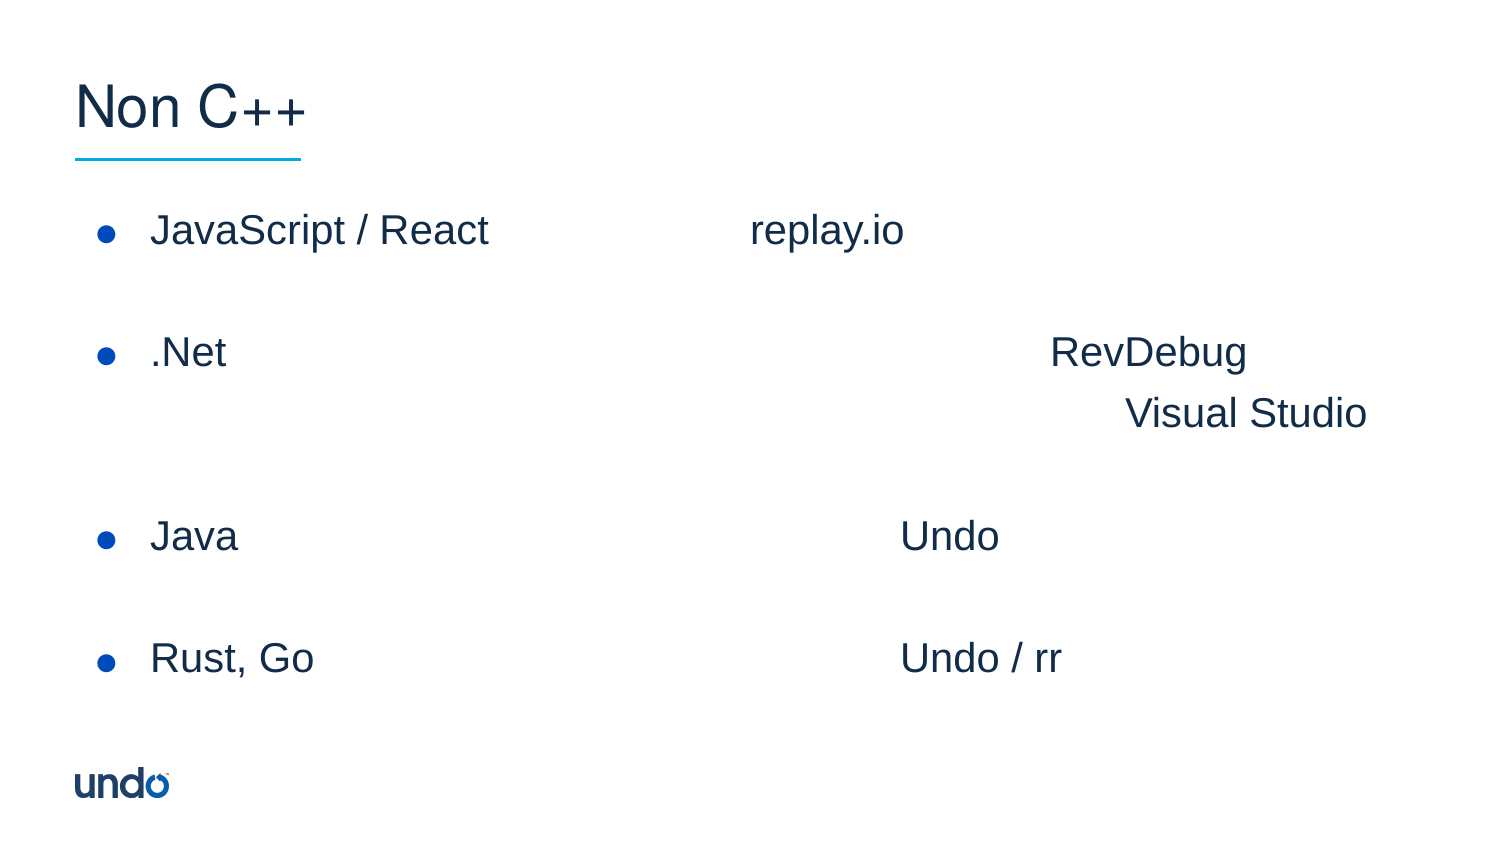

# Non C++
JavaScript / React 		replay.io

.Net						RevDebug
							Visual Studio

Java					Undo

Rust, Go				Undo / rr